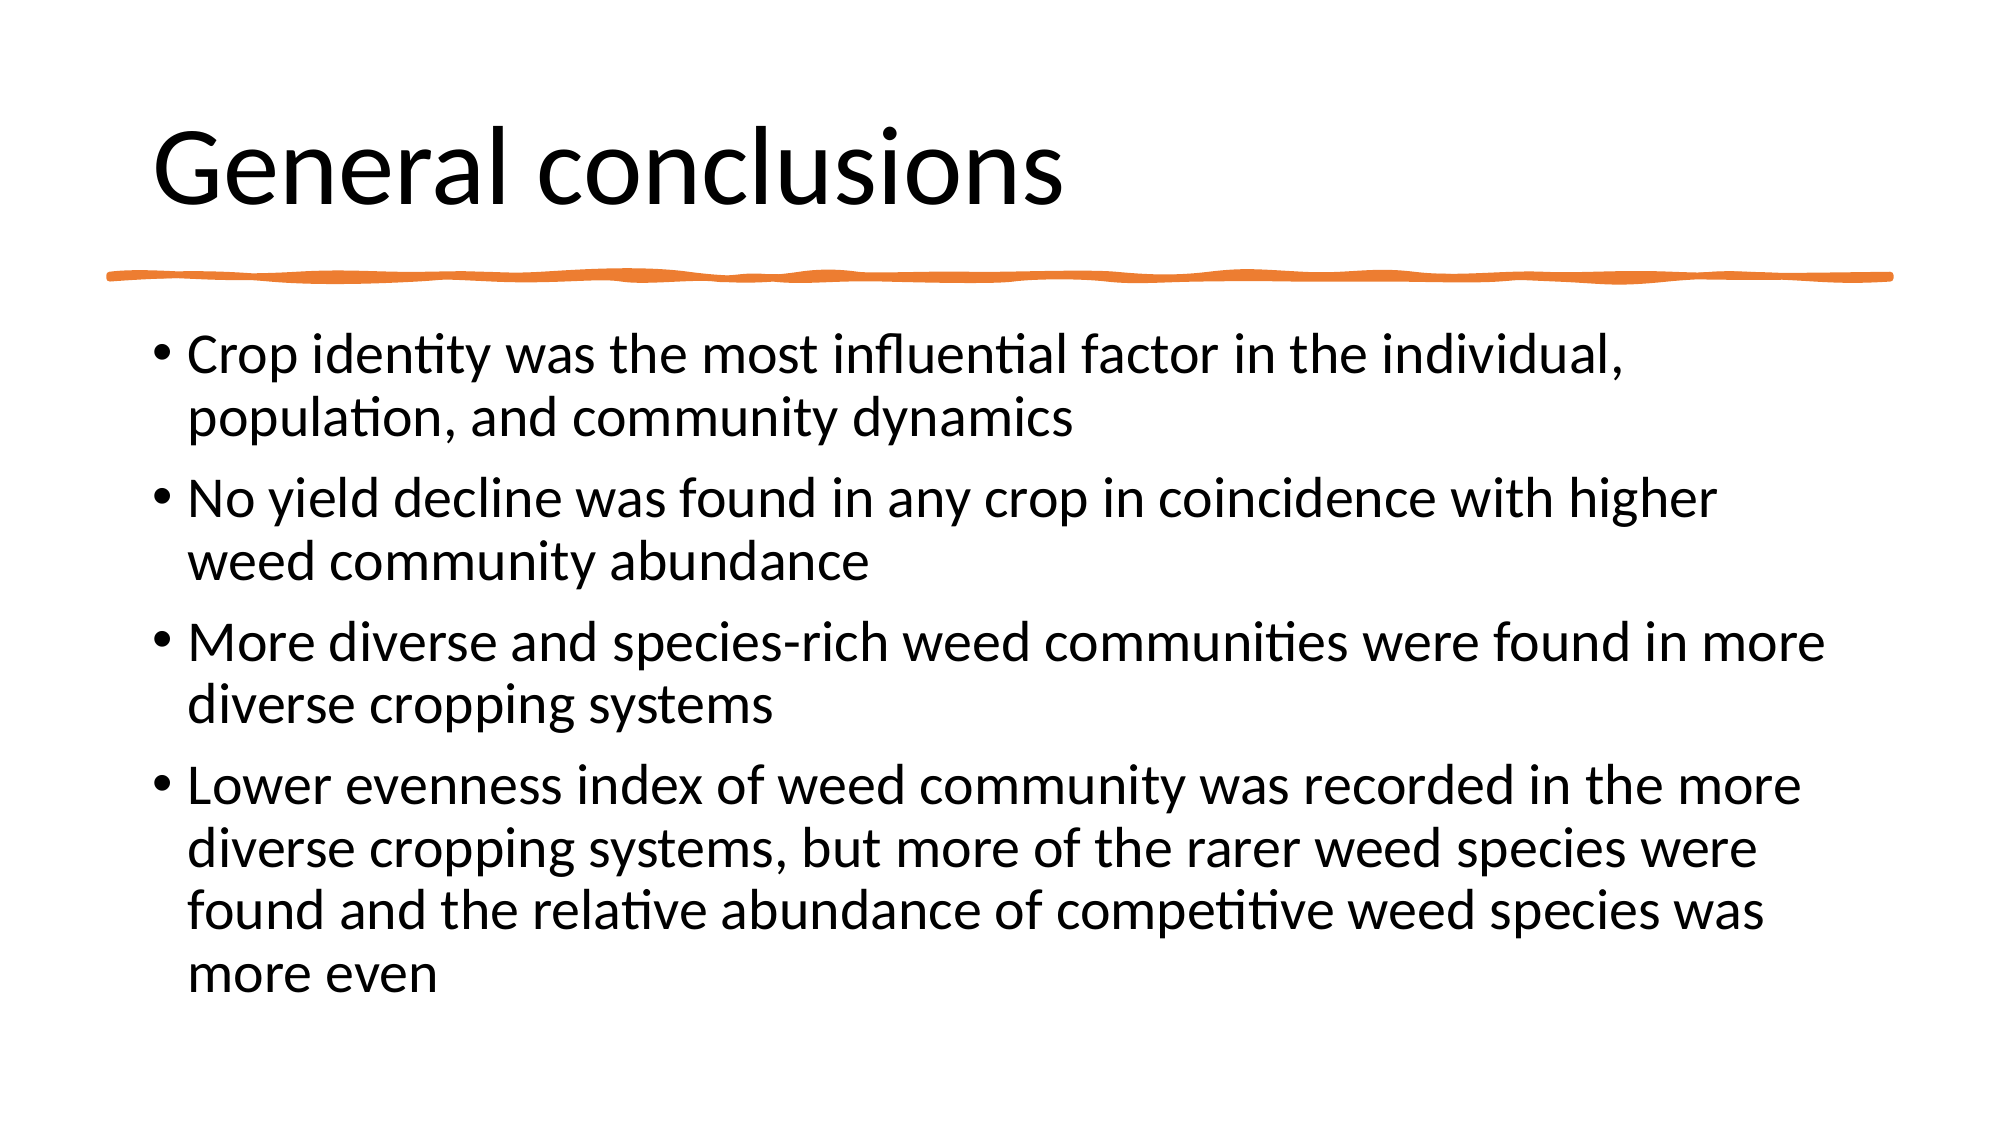

# General conclusions

Crop identity was the most influential factor in the individual, population, and community dynamics
No yield decline was found in any crop in coincidence with higher weed community abundance
More diverse and species-rich weed communities were found in more diverse cropping systems
Lower evenness index of weed community was recorded in the more diverse cropping systems, but more of the rarer weed species were found and the relative abundance of competitive weed species was more even